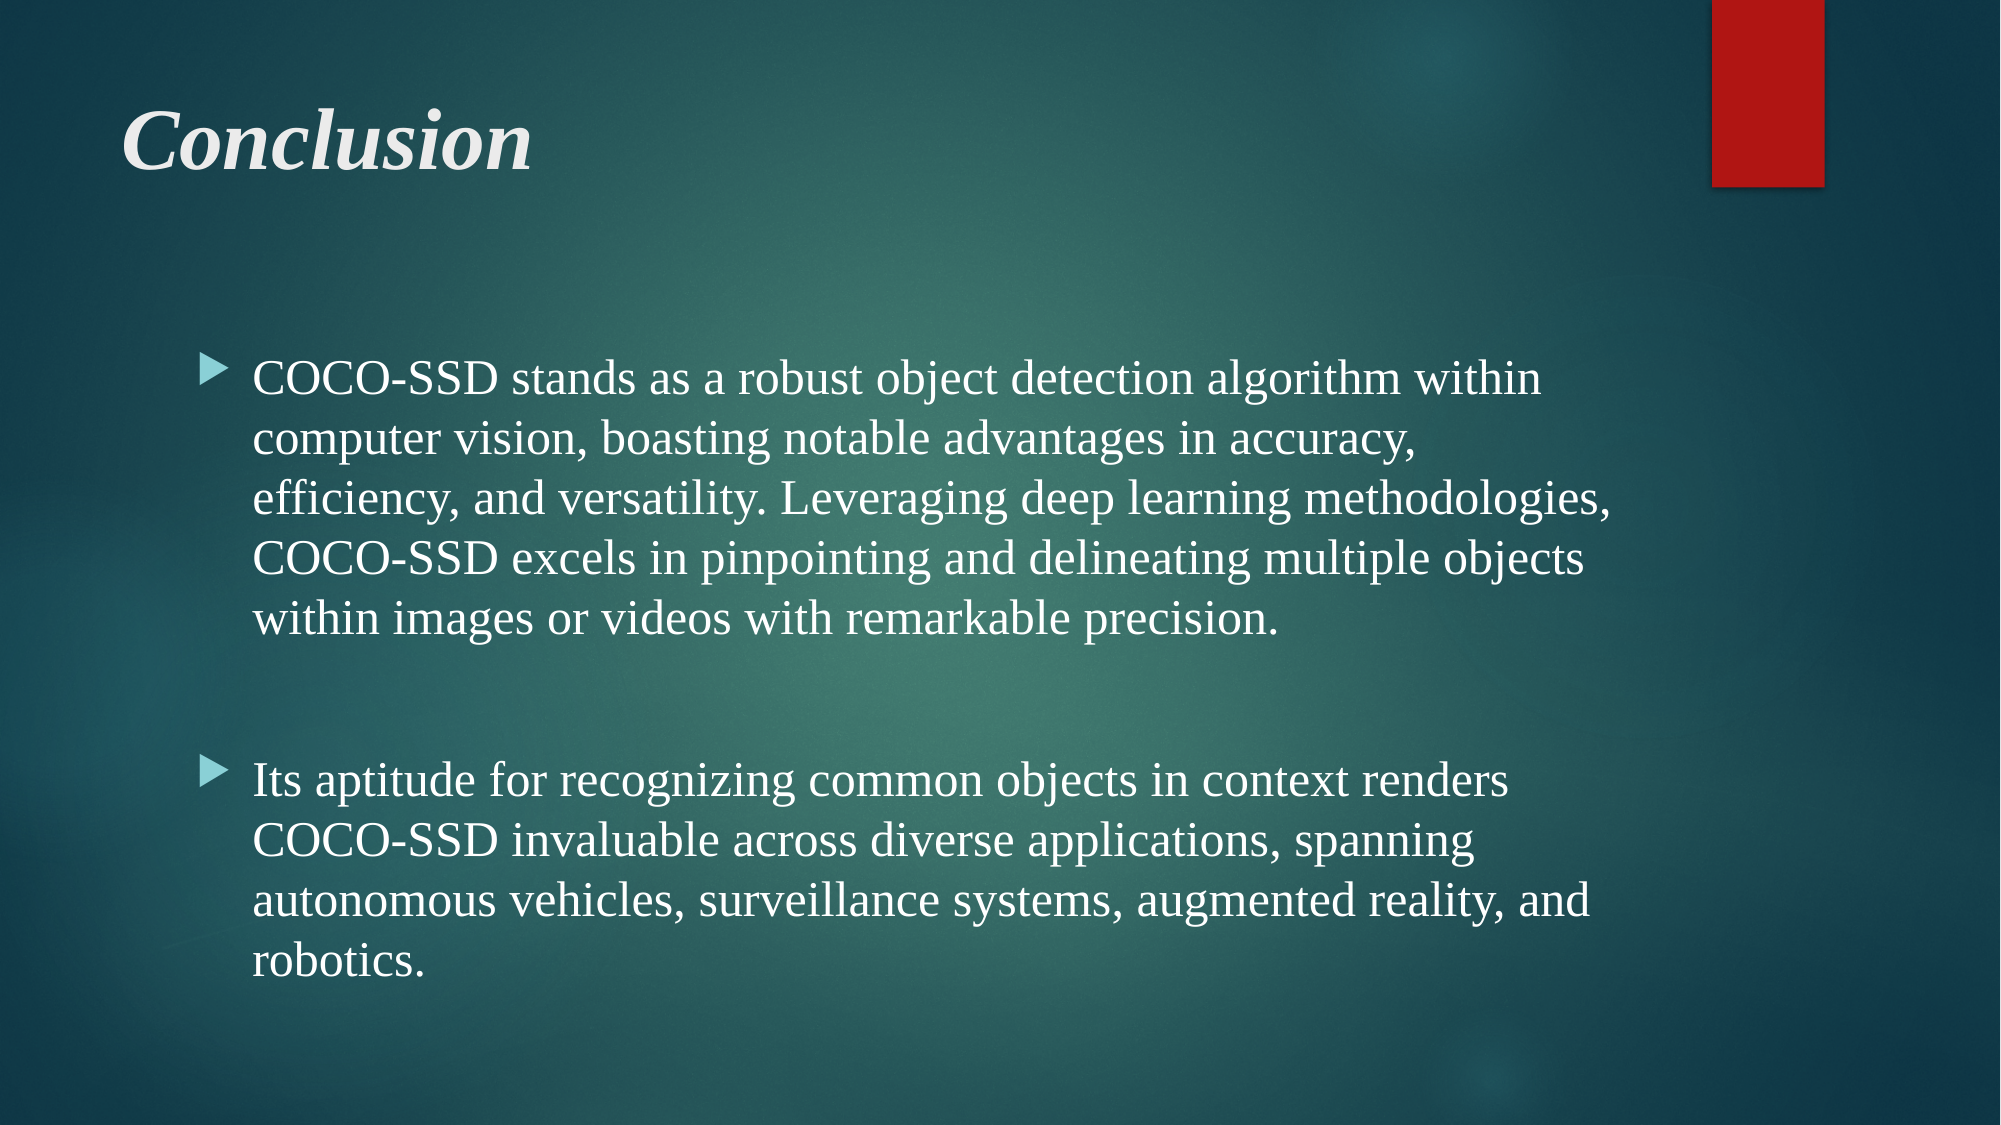

# Conclusion
COCO-SSD stands as a robust object detection algorithm within computer vision, boasting notable advantages in accuracy, efficiency, and versatility. Leveraging deep learning methodologies, COCO-SSD excels in pinpointing and delineating multiple objects within images or videos with remarkable precision.

Its aptitude for recognizing common objects in context renders COCO-SSD invaluable across diverse applications, spanning autonomous vehicles, surveillance systems, augmented reality, and robotics.